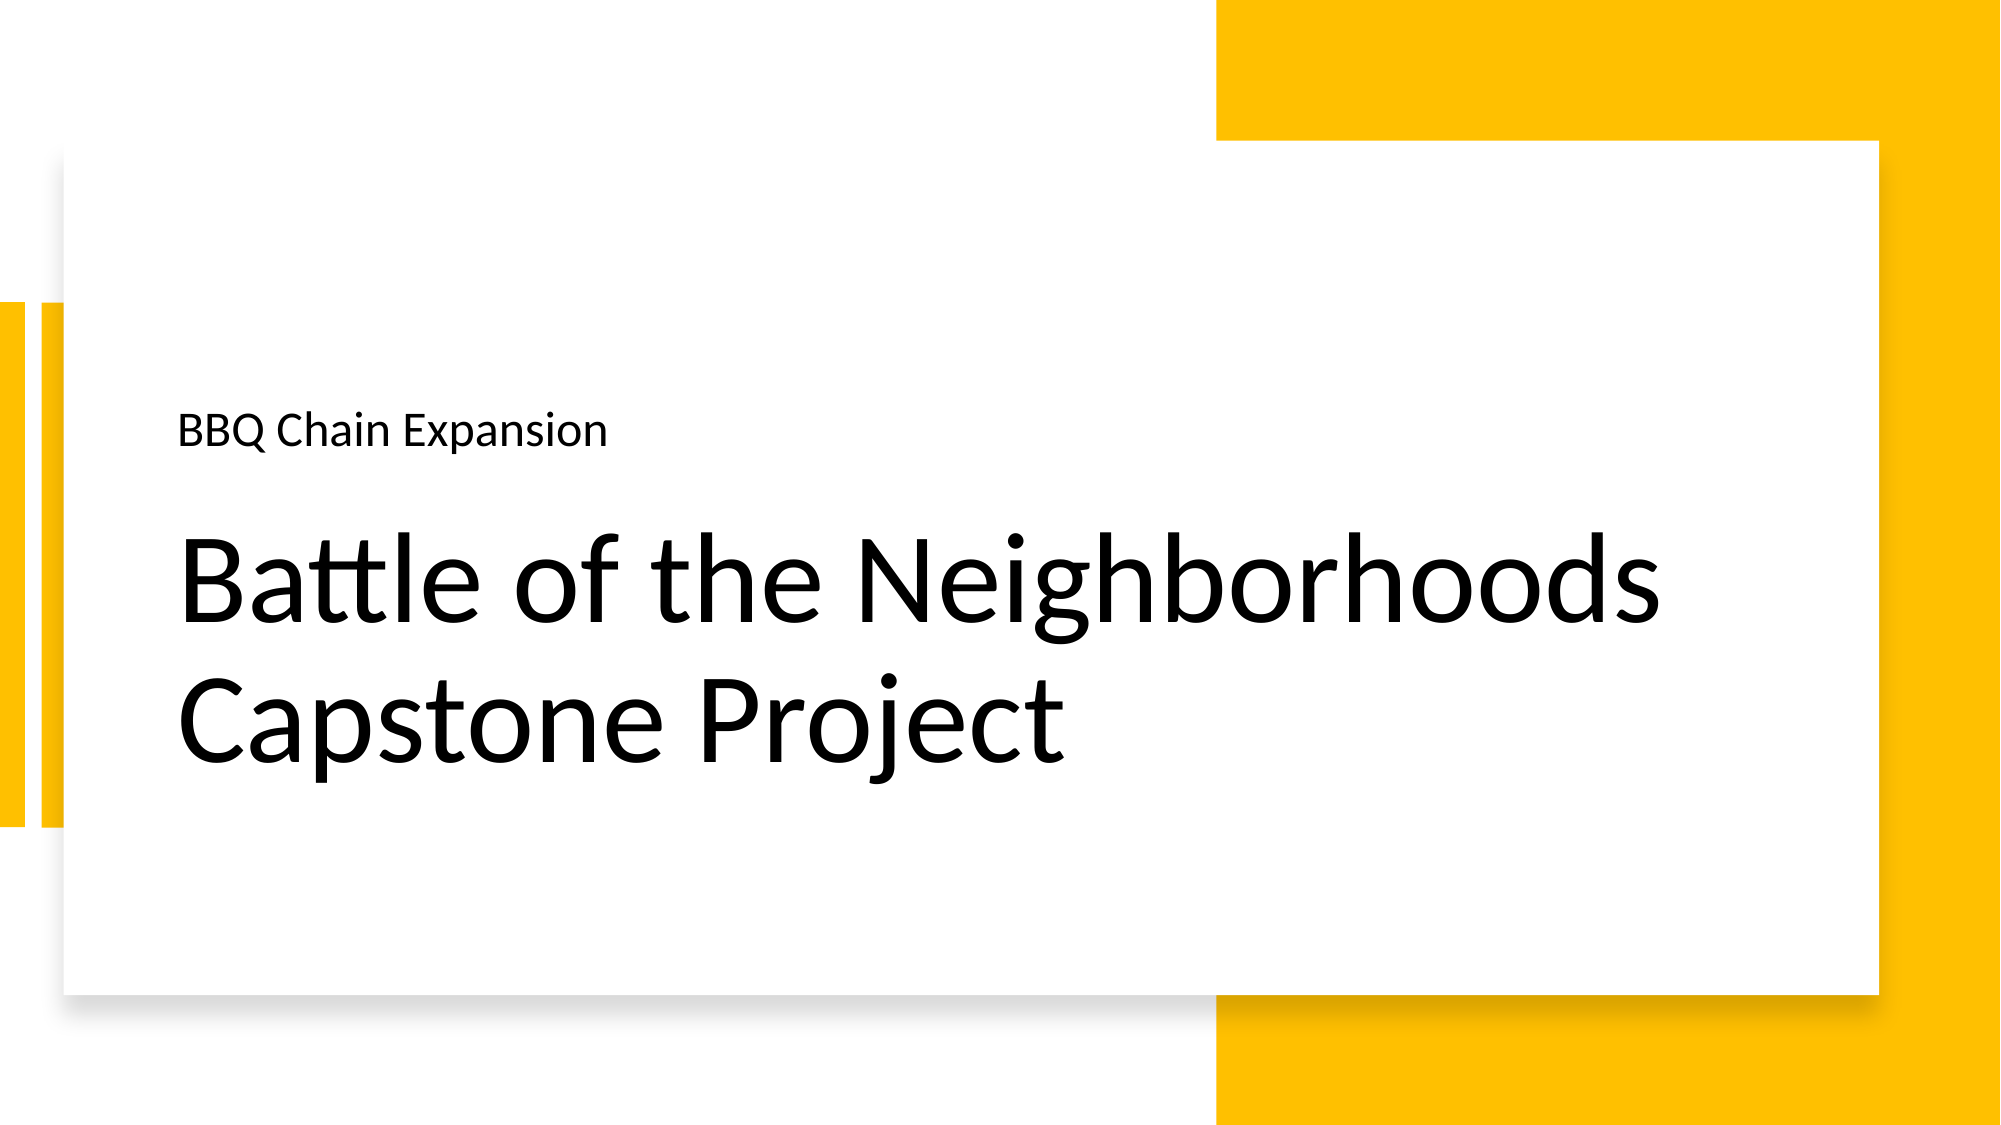

BBQ Chain Expansion
# Battle of the Neighborhoods Capstone Project